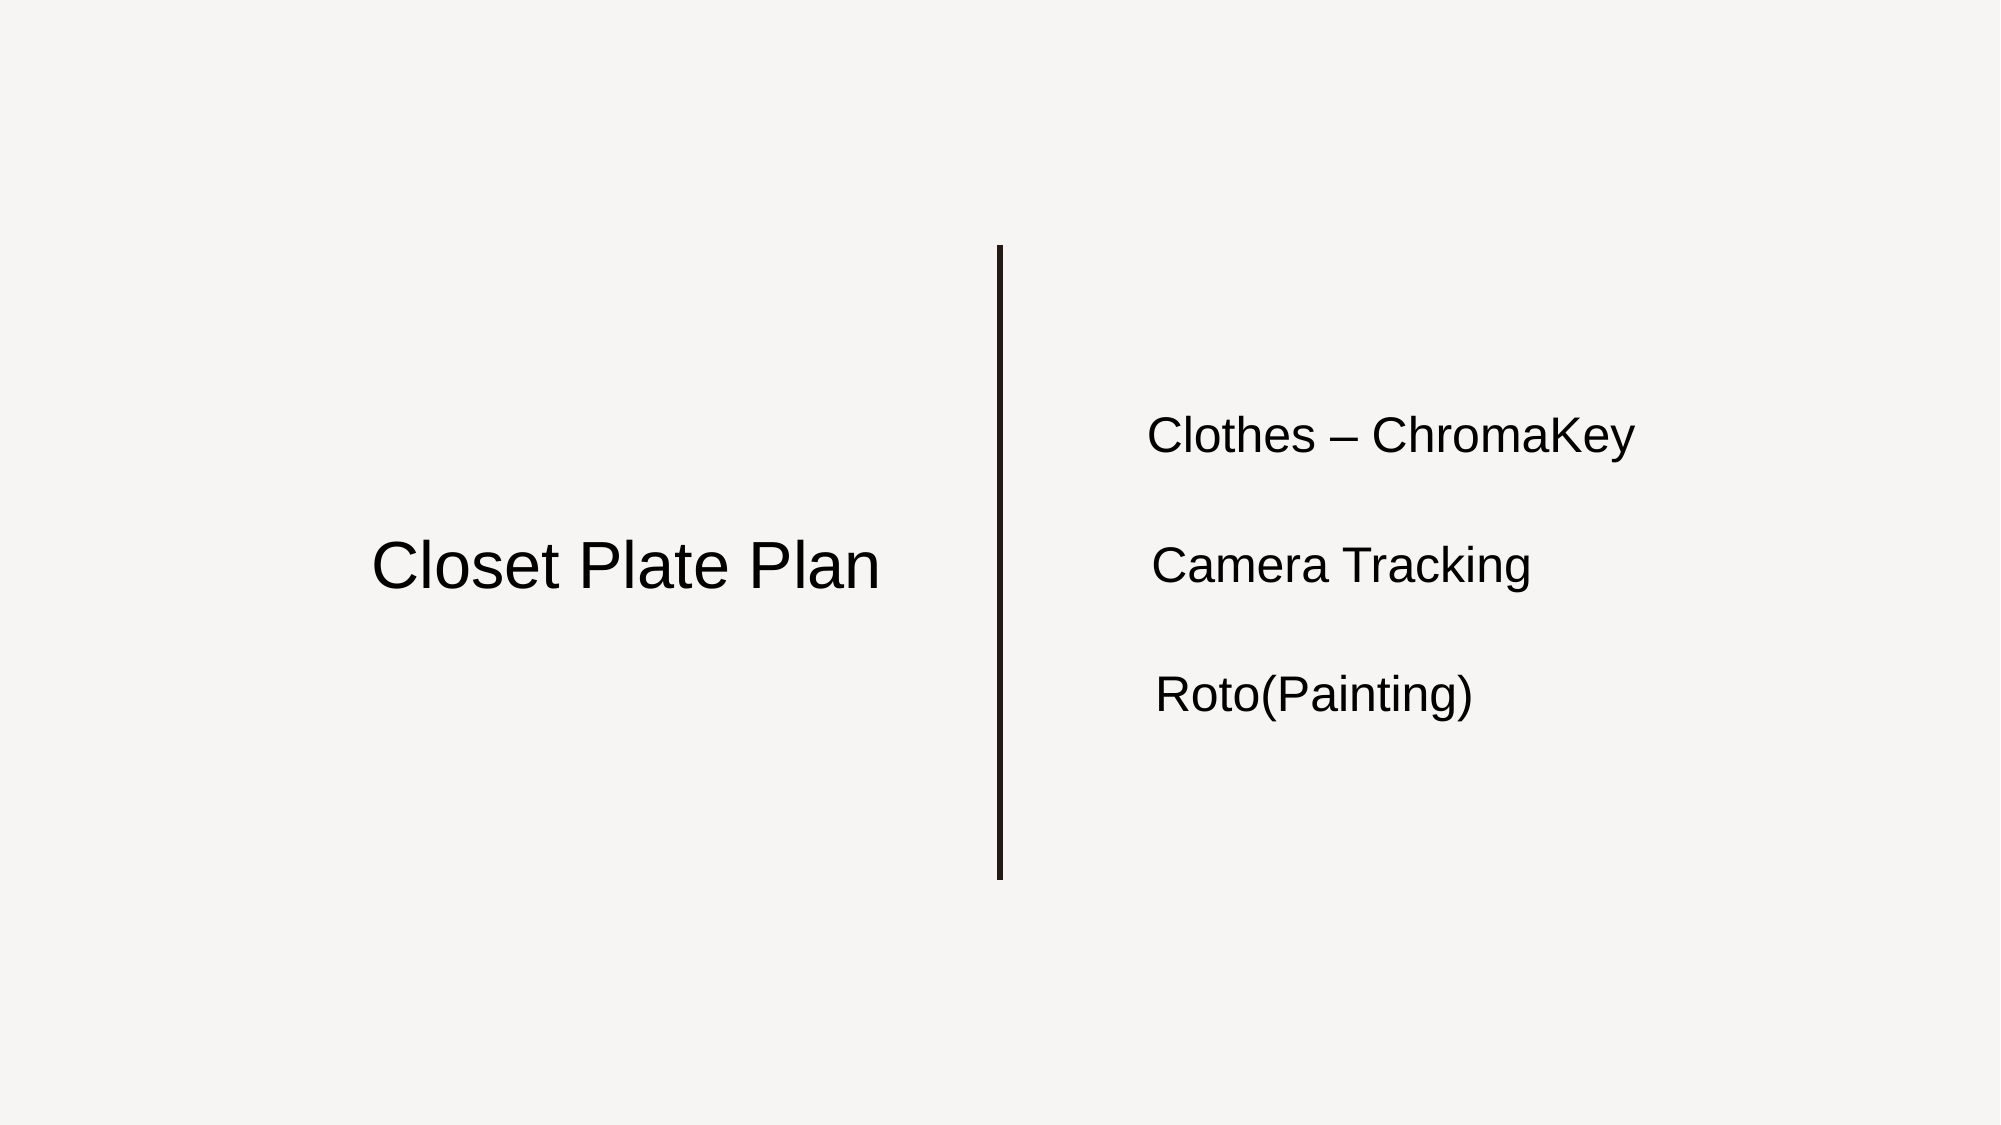

Clothes – ChromaKey
Closet Plate Plan
Camera Tracking
Roto(Painting)